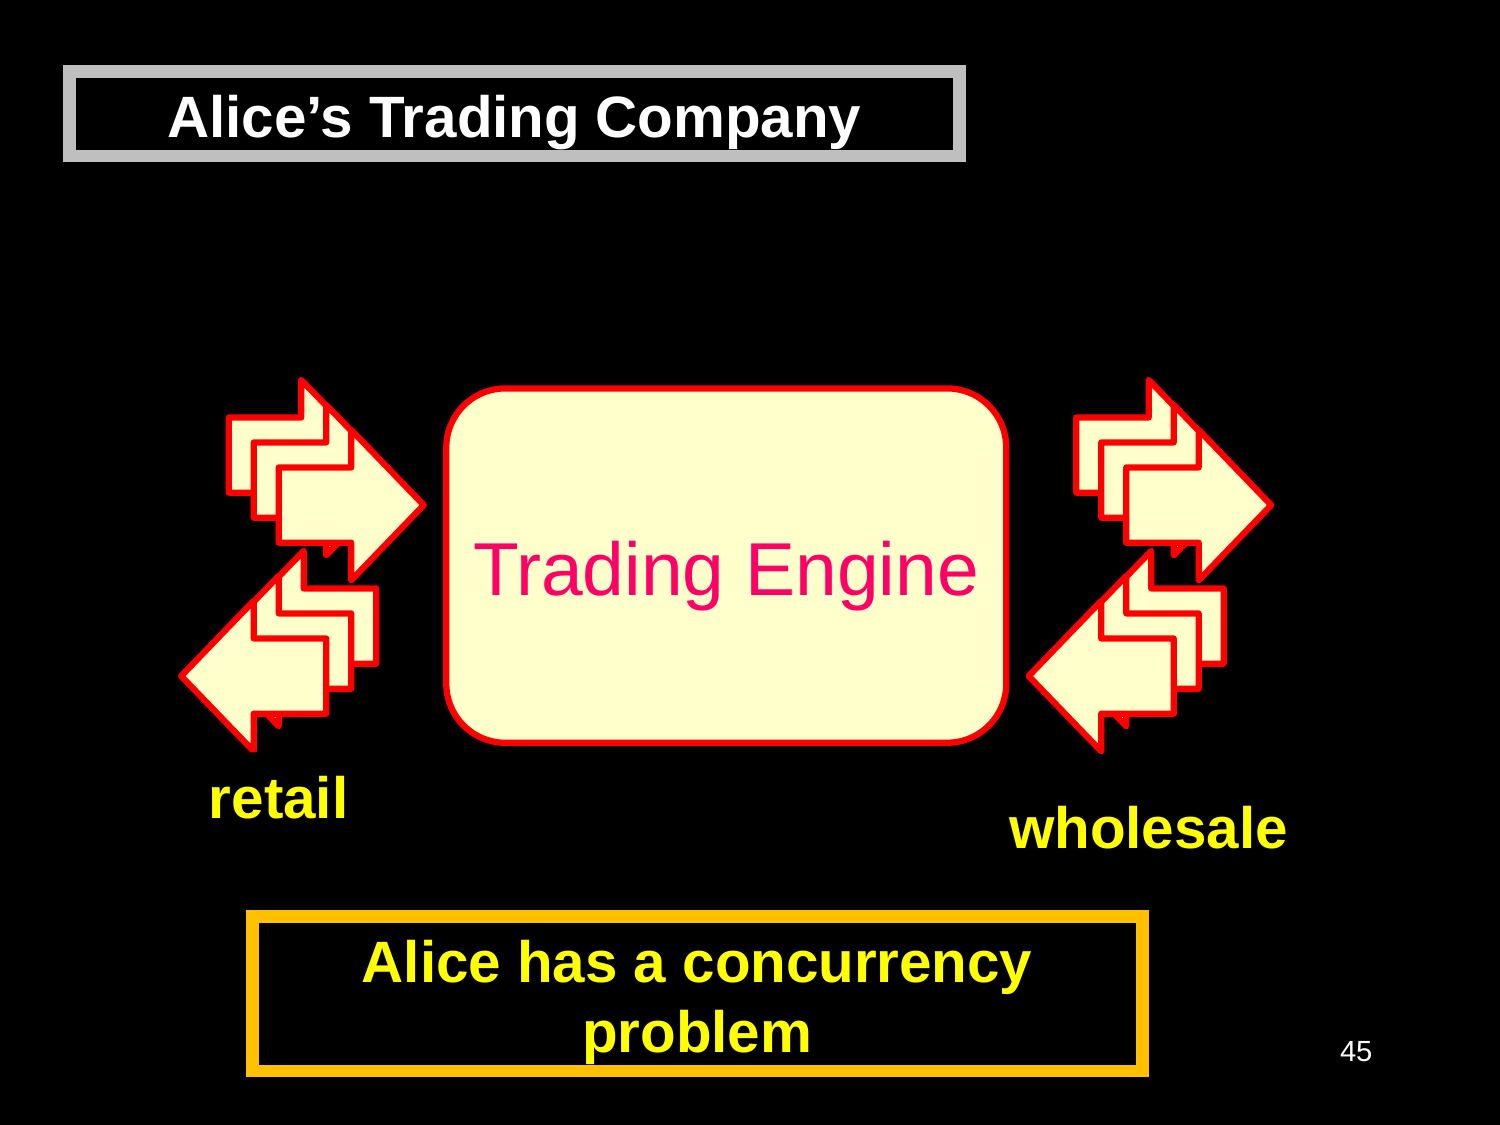

Alice’s Trading Company

Trading Engine
retail
wholesale
Alice has a concurrency problem
45